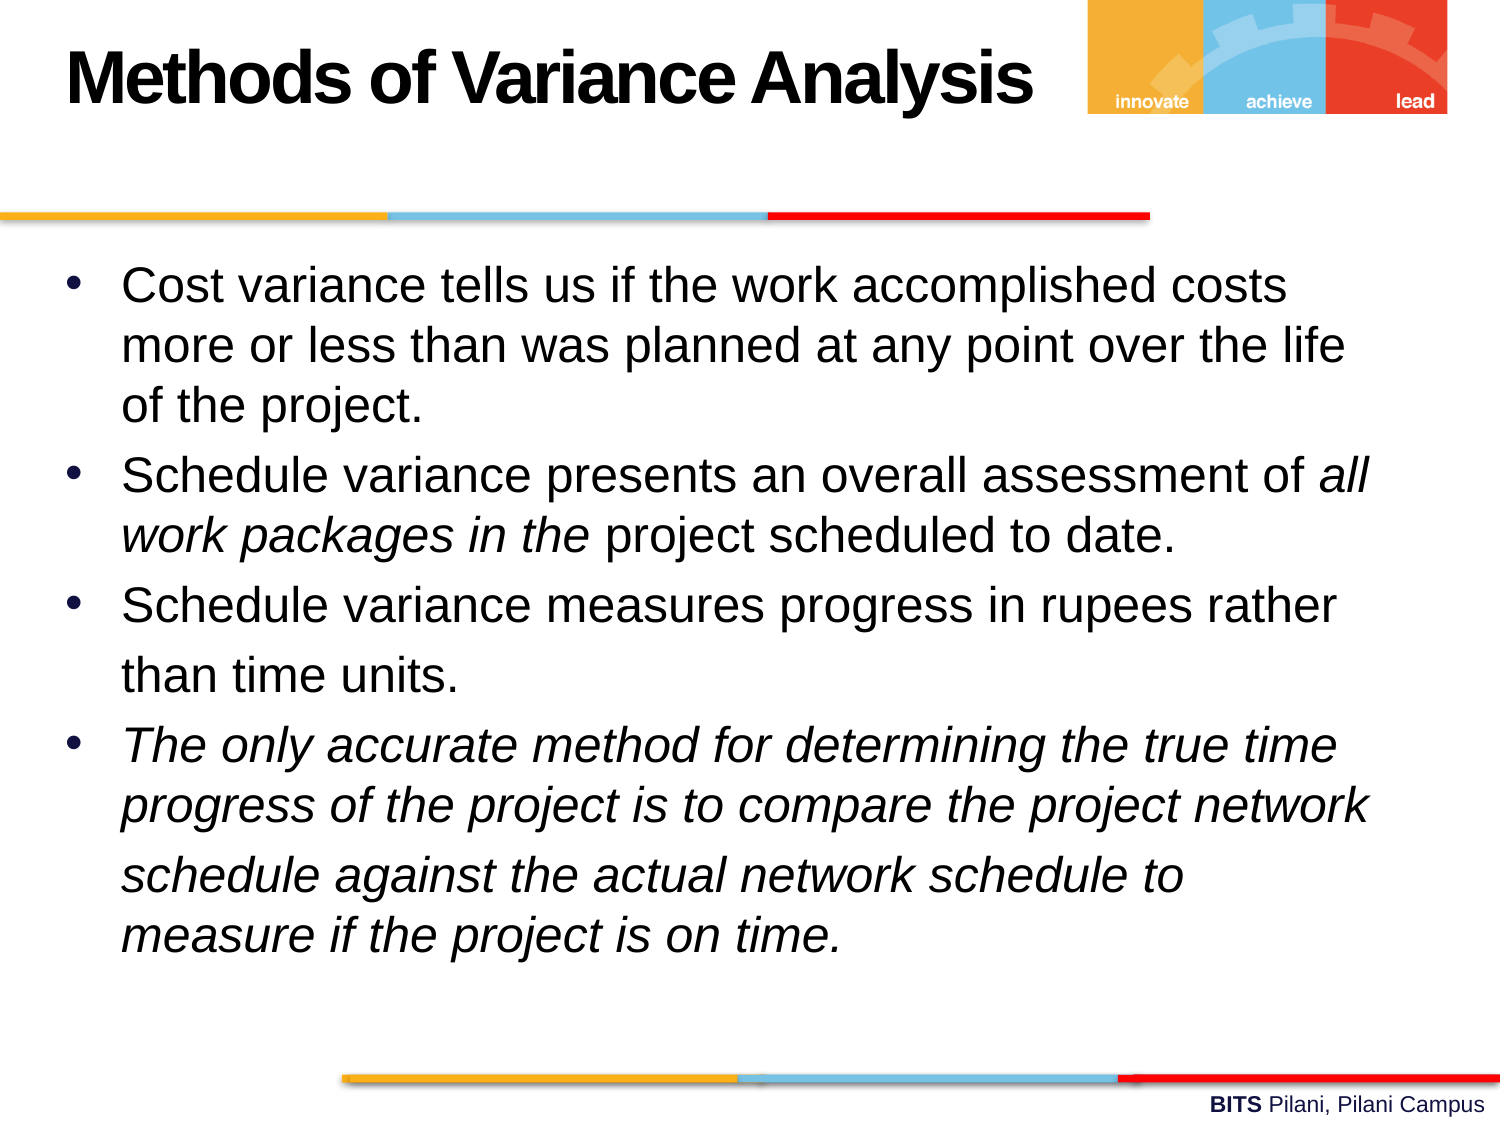

Methods of Variance Analysis

Cost variance tells us if the work accomplished costs more or less than was planned at any point over the life of the project.
Schedule variance presents an overall assessment of all work packages in the project scheduled to date.
Schedule variance measures progress in rupees rather
    than time units.
The only accurate method for determining the true time progress of the project is to compare the project network
    schedule against the actual network schedule to measure if the project is on time.